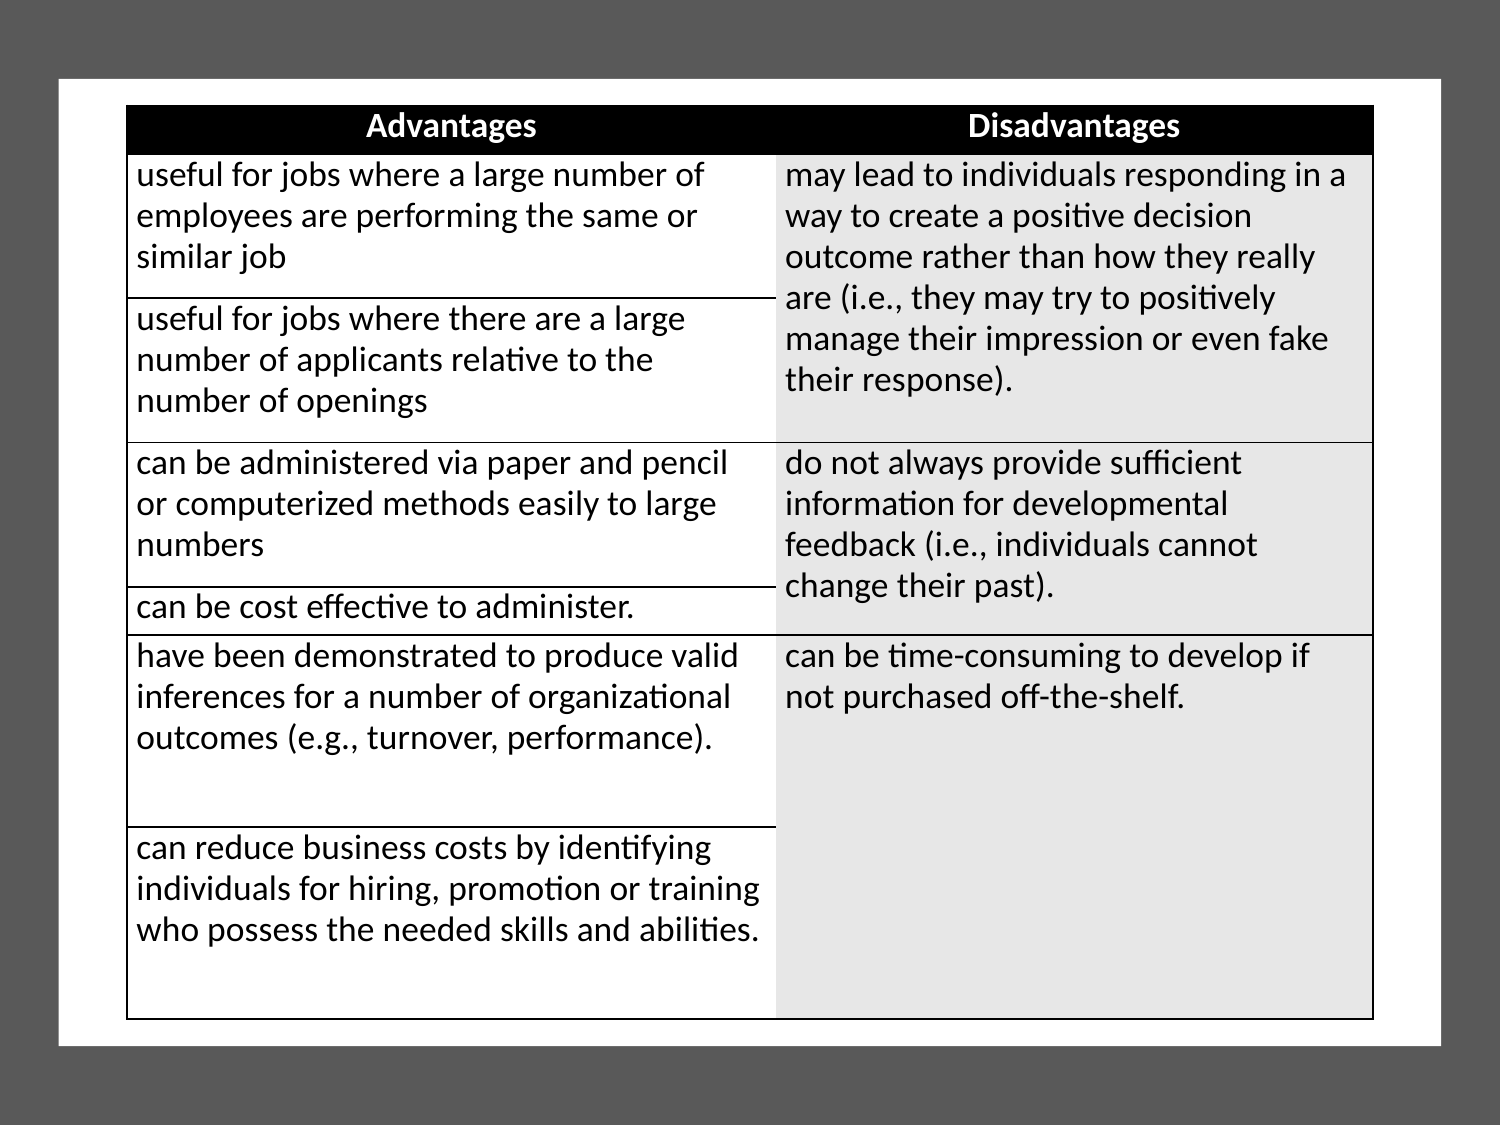

| Advantages | Disadvantages |
| --- | --- |
| useful for jobs where a large number of employees are performing the same or similar job | may lead to individuals responding in a way to create a positive decision outcome rather than how they really are (i.e., they may try to positively manage their impression or even fake their response). |
| useful for jobs where there are a large number of applicants relative to the number of openings |  |
| can be administered via paper and pencil or computerized methods easily to large numbers | do not always provide sufficient information for developmental feedback (i.e., individuals cannot change their past). |
| can be cost effective to administer. |  |
| have been demonstrated to produce valid inferences for a number of organizational outcomes (e.g., turnover, performance). | can be time-consuming to develop if not purchased off-the-shelf. |
| can reduce business costs by identifying individuals for hiring, promotion or training who possess the needed skills and abilities. |  |